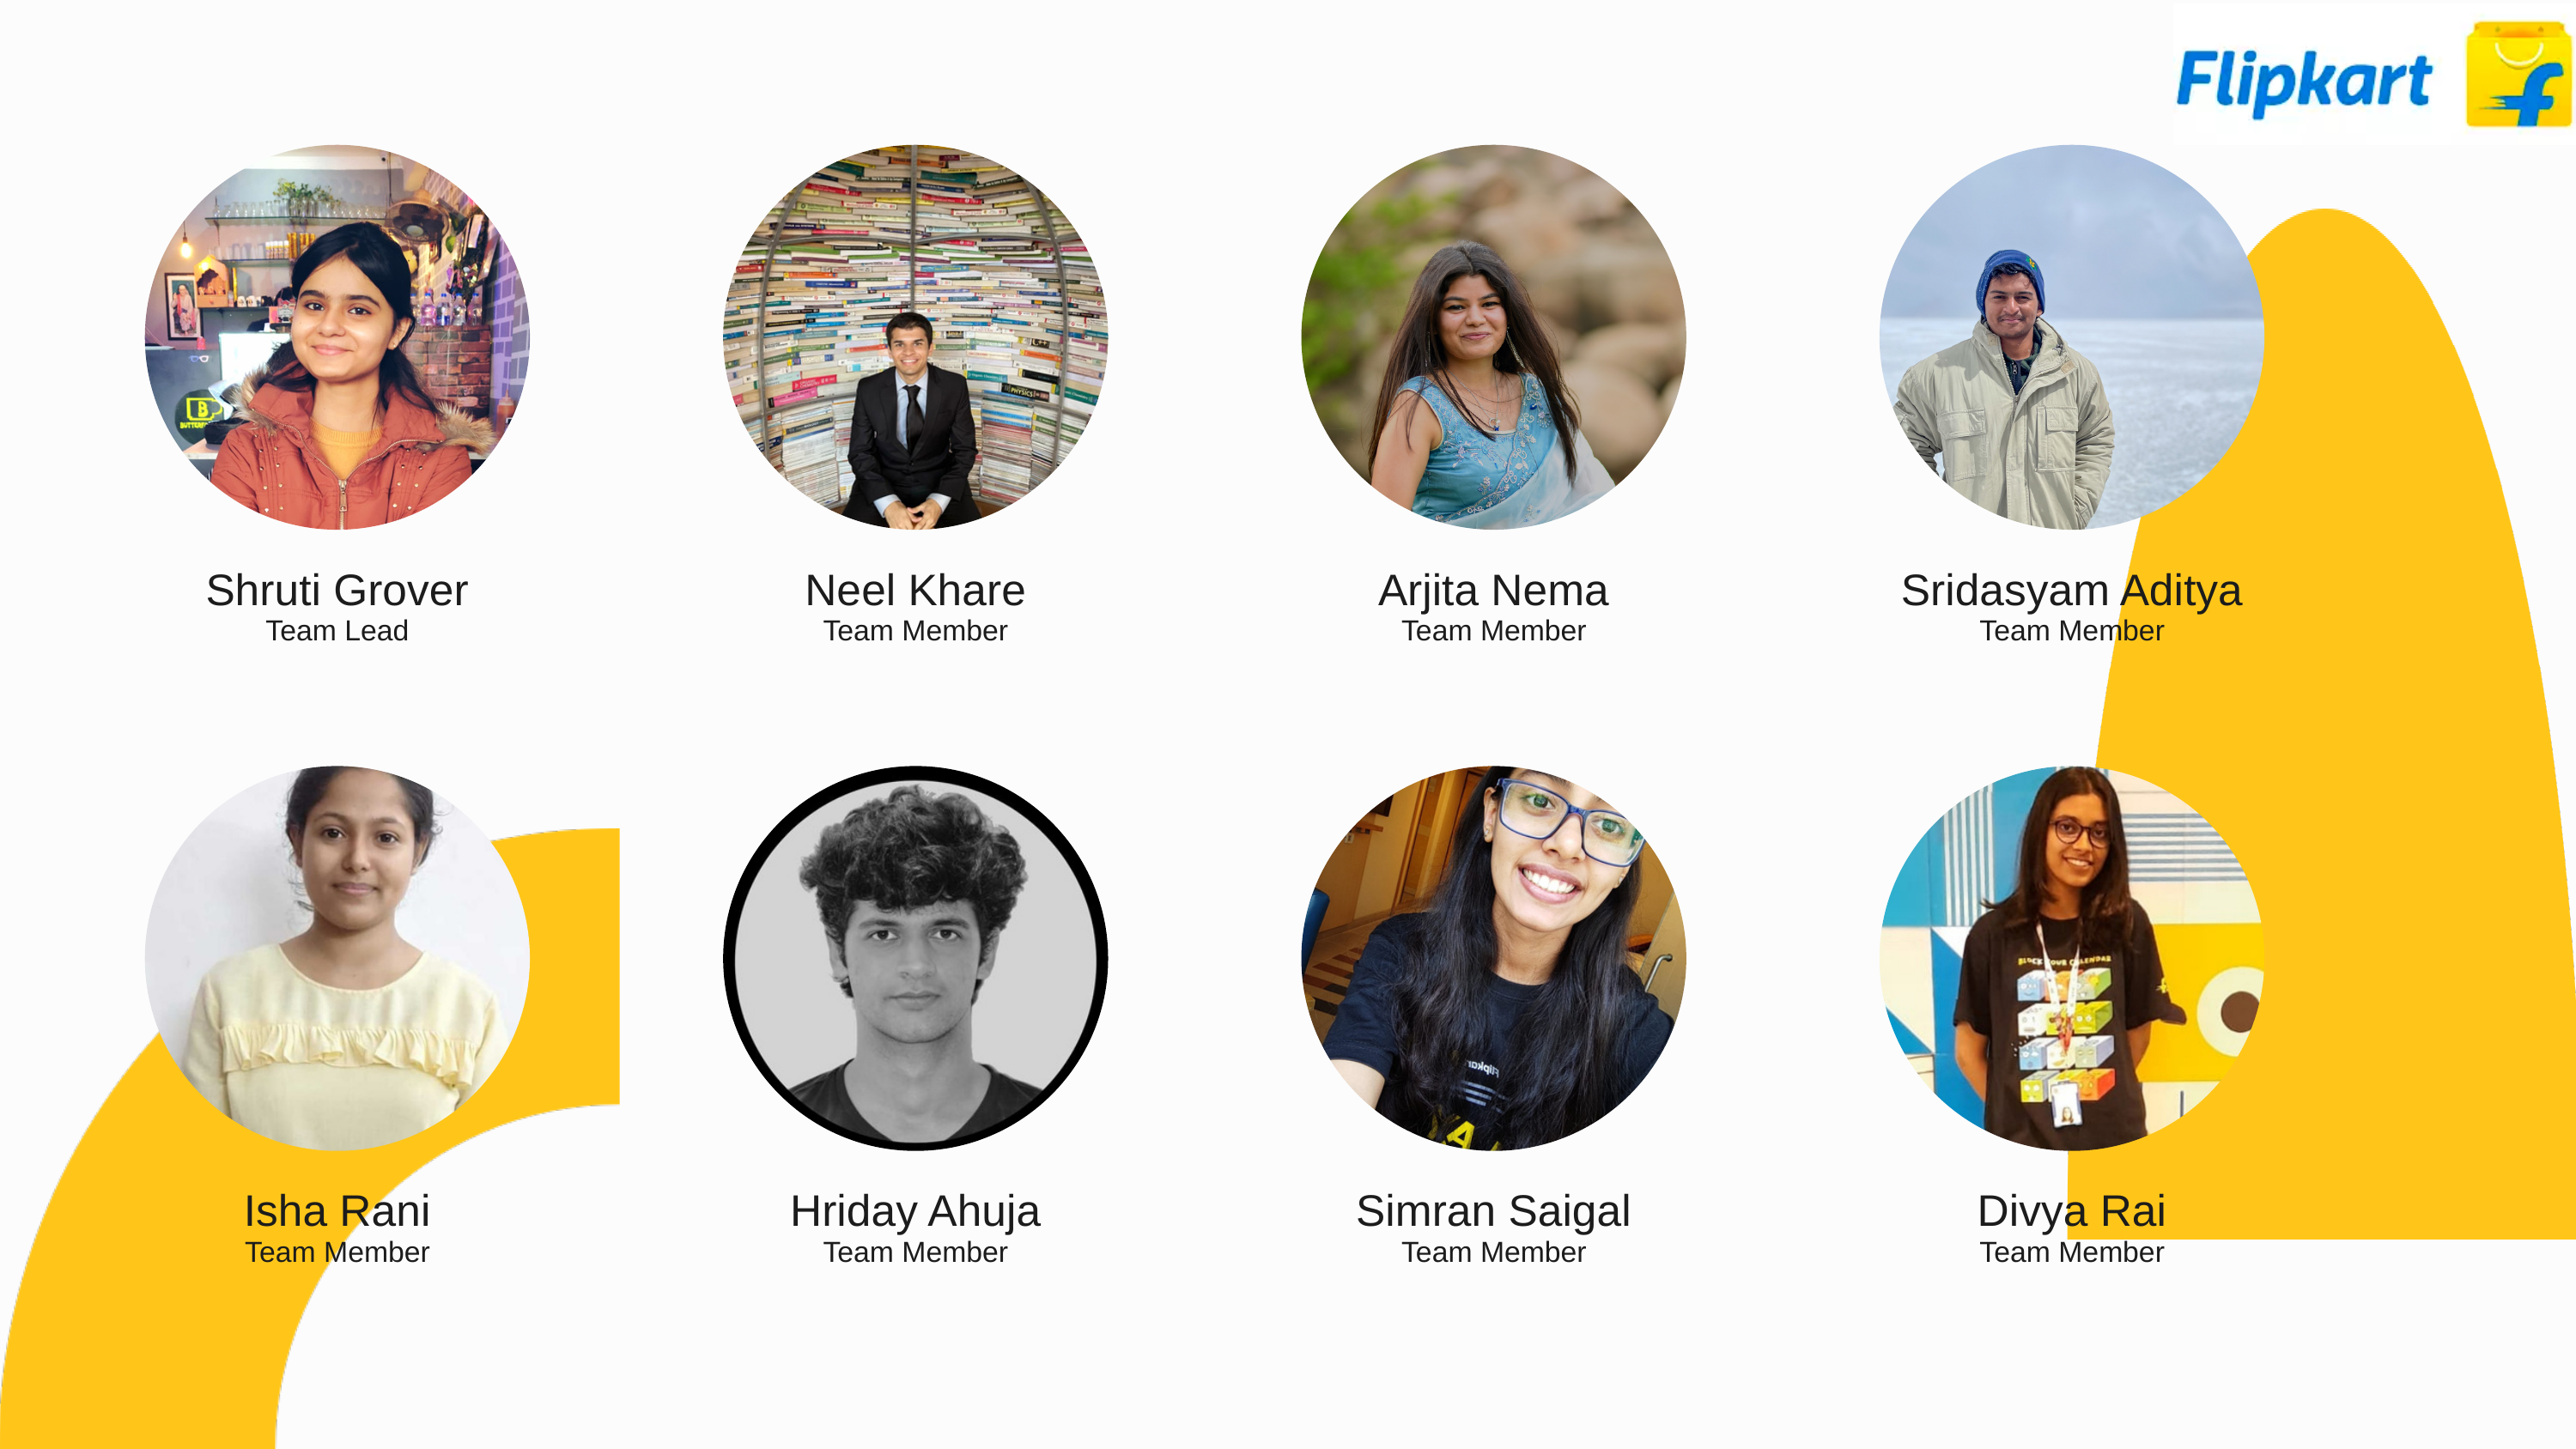

Shruti Grover
Neel Khare
Arjita Nema
Sridasyam Aditya
Team Lead
Team Member
Team Member
Team Member

Isha Rani
Hriday Ahuja
Simran Saigal
Divya Rai
Team Member
Team Member
Team Member
Team Member